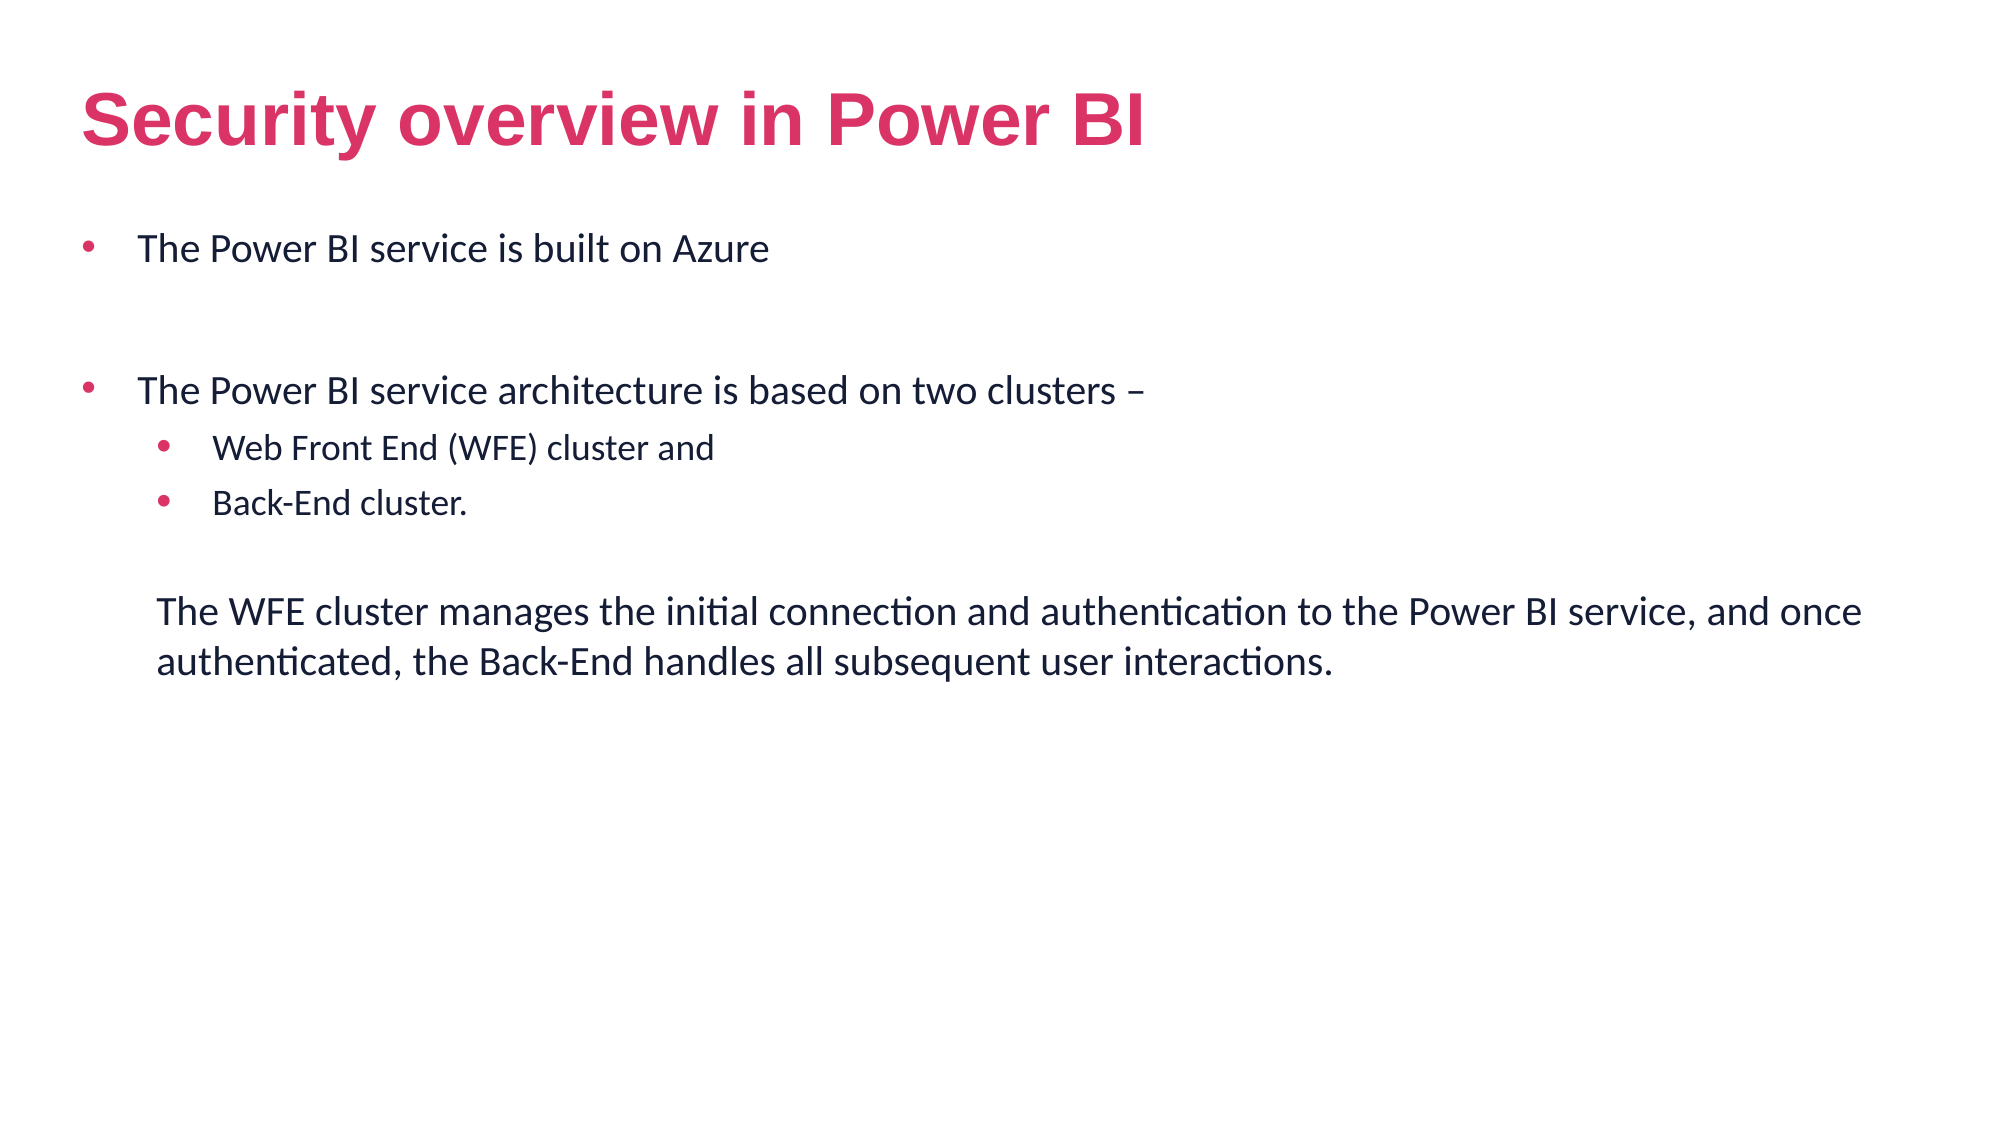

# Security overview in Power BI
The Power BI service is built on Azure

The Power BI service architecture is based on two clusters –
Web Front End (WFE) cluster and
Back-End cluster.

The WFE cluster manages the initial connection and authentication to the Power BI service, and once authenticated, the Back-End handles all subsequent user interactions.